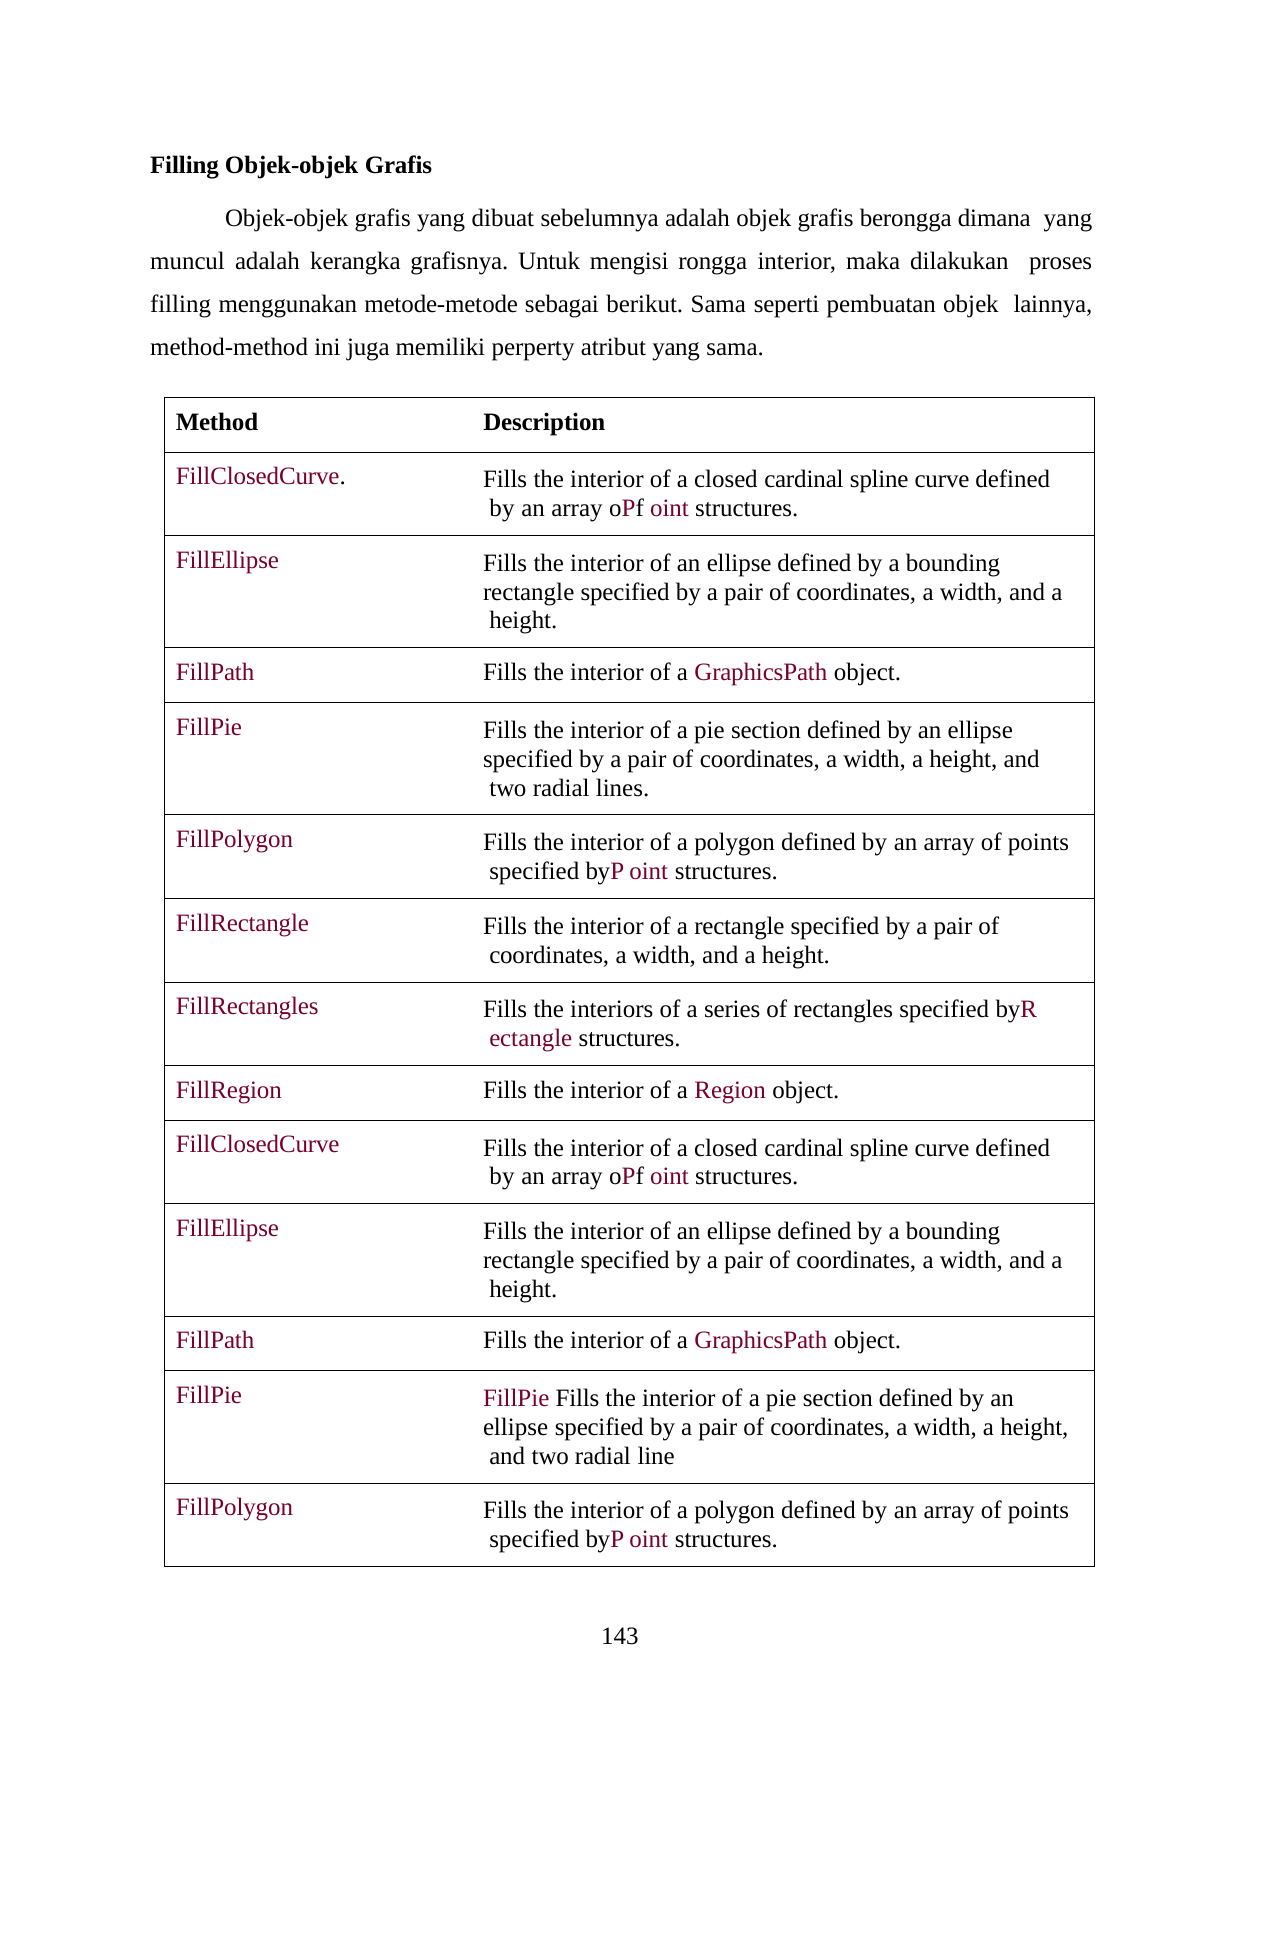

Filling Objek-objek Grafis
Objek-objek grafis yang dibuat sebelumnya adalah objek grafis berongga dimana  yang muncul adalah kerangka grafisnya. Untuk mengisi rongga interior, maka dilakukan  proses filling menggunakan metode-metode sebagai berikut. Sama seperti pembuatan objek  lainnya, method-method ini juga memiliki perperty atribut yang sama.
| Method | Description |
| --- | --- |
| FillClosedCurve. | Fills the interior of a closed cardinal spline curve defined by an array oPf oint structures. |
| FillEllipse | Fills the interior of an ellipse defined by a bounding rectangle specified by a pair of coordinates, a width, and a height. |
| FillPath | Fills the interior of a GraphicsPath object. |
| FillPie | Fills the interior of a pie section defined by an ellipse specified by a pair of coordinates, a width, a height, and two radial lines. |
| FillPolygon | Fills the interior of a polygon defined by an array of points specified byP oint structures. |
| FillRectangle | Fills the interior of a rectangle specified by a pair of coordinates, a width, and a height. |
| FillRectangles | Fills the interiors of a series of rectangles specified byR ectangle structures. |
| FillRegion | Fills the interior of a Region object. |
| FillClosedCurve | Fills the interior of a closed cardinal spline curve defined by an array oPf oint structures. |
| FillEllipse | Fills the interior of an ellipse defined by a bounding rectangle specified by a pair of coordinates, a width, and a height. |
| FillPath | Fills the interior of a GraphicsPath object. |
| FillPie | FillPie Fills the interior of a pie section defined by an ellipse specified by a pair of coordinates, a width, a height, and two radial line |
| FillPolygon | Fills the interior of a polygon defined by an array of points specified byP oint structures. |
143